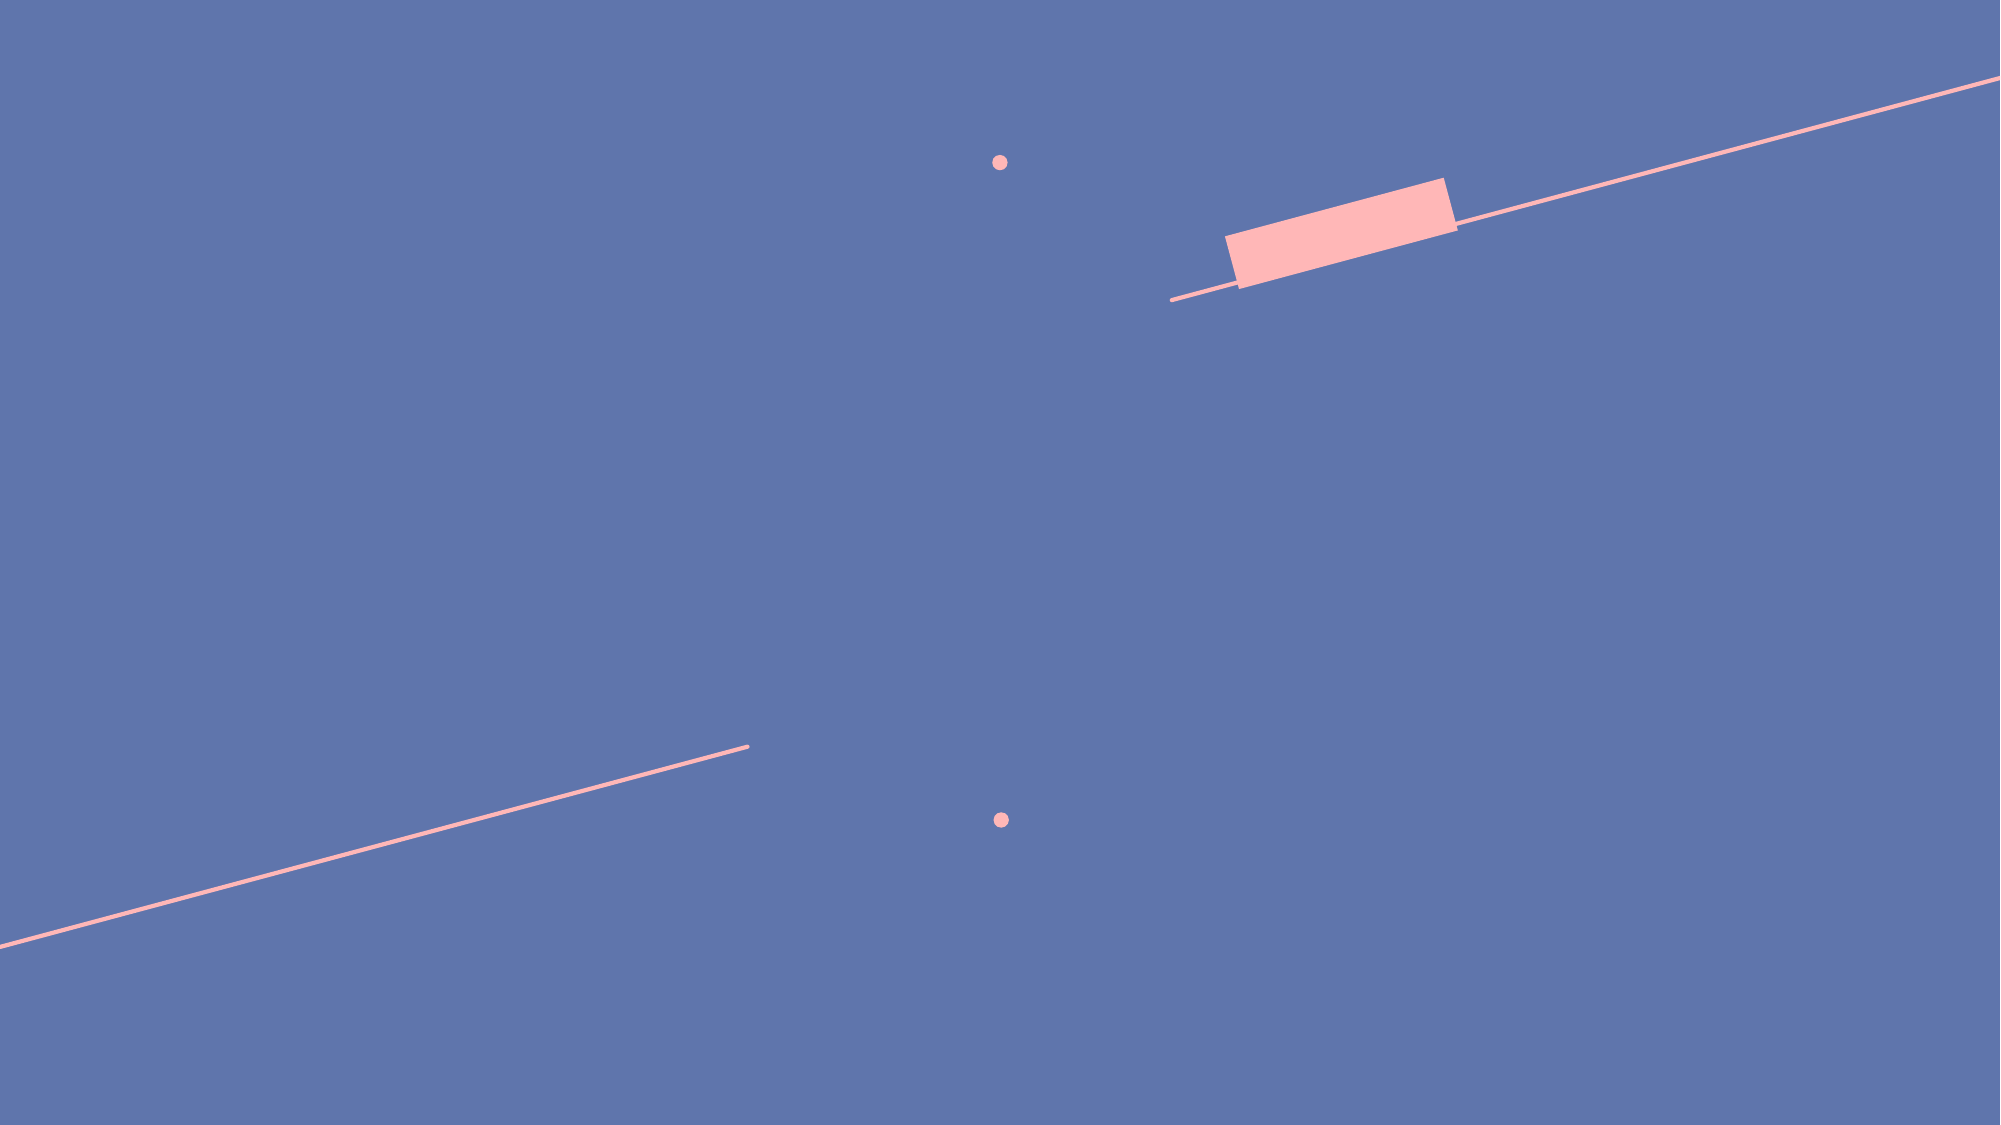

DESIGNed
Renewal
Web-page
TIMBERSHOP-
WEB FRONT-END
PARK JONG HYUK